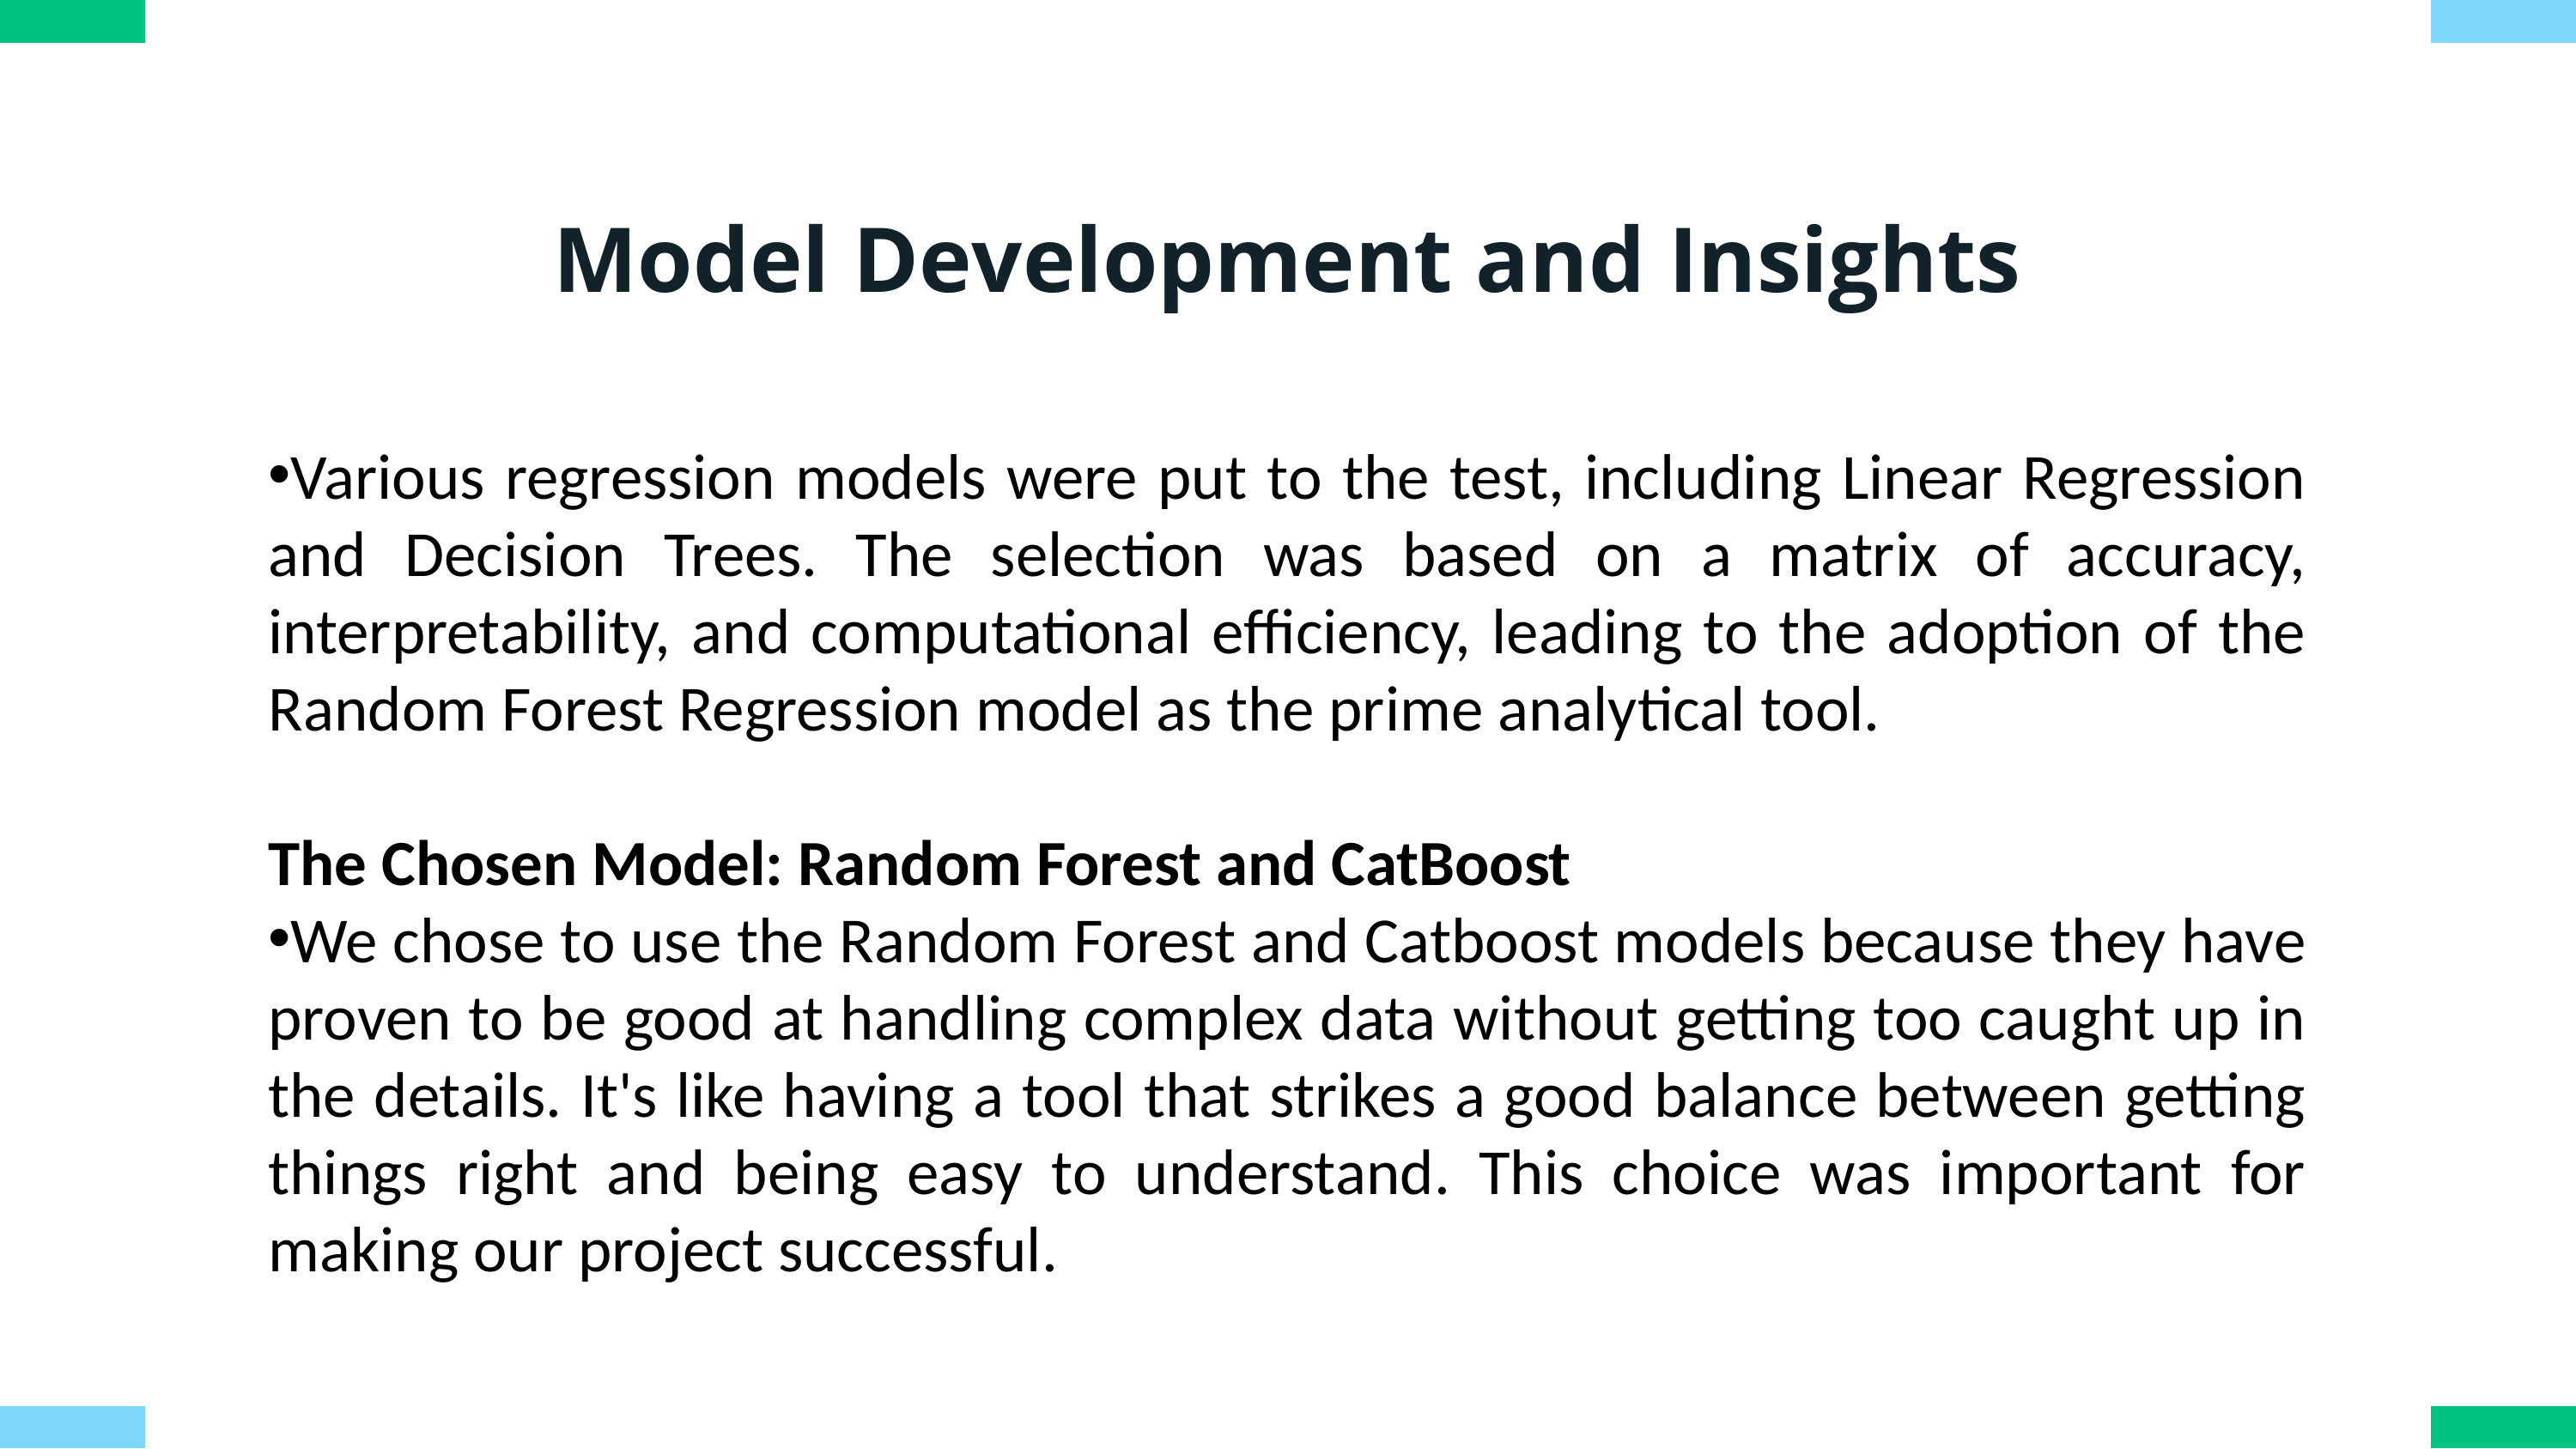

Model Development and Insights
Various regression models were put to the test, including Linear Regression and Decision Trees. The selection was based on a matrix of accuracy, interpretability, and computational efficiency, leading to the adoption of the Random Forest Regression model as the prime analytical tool.

The Chosen Model: Random Forest and CatBoost
We chose to use the Random Forest and Catboost models because they have proven to be good at handling complex data without getting too caught up in the details. It's like having a tool that strikes a good balance between getting things right and being easy to understand. This choice was important for making our project successful.